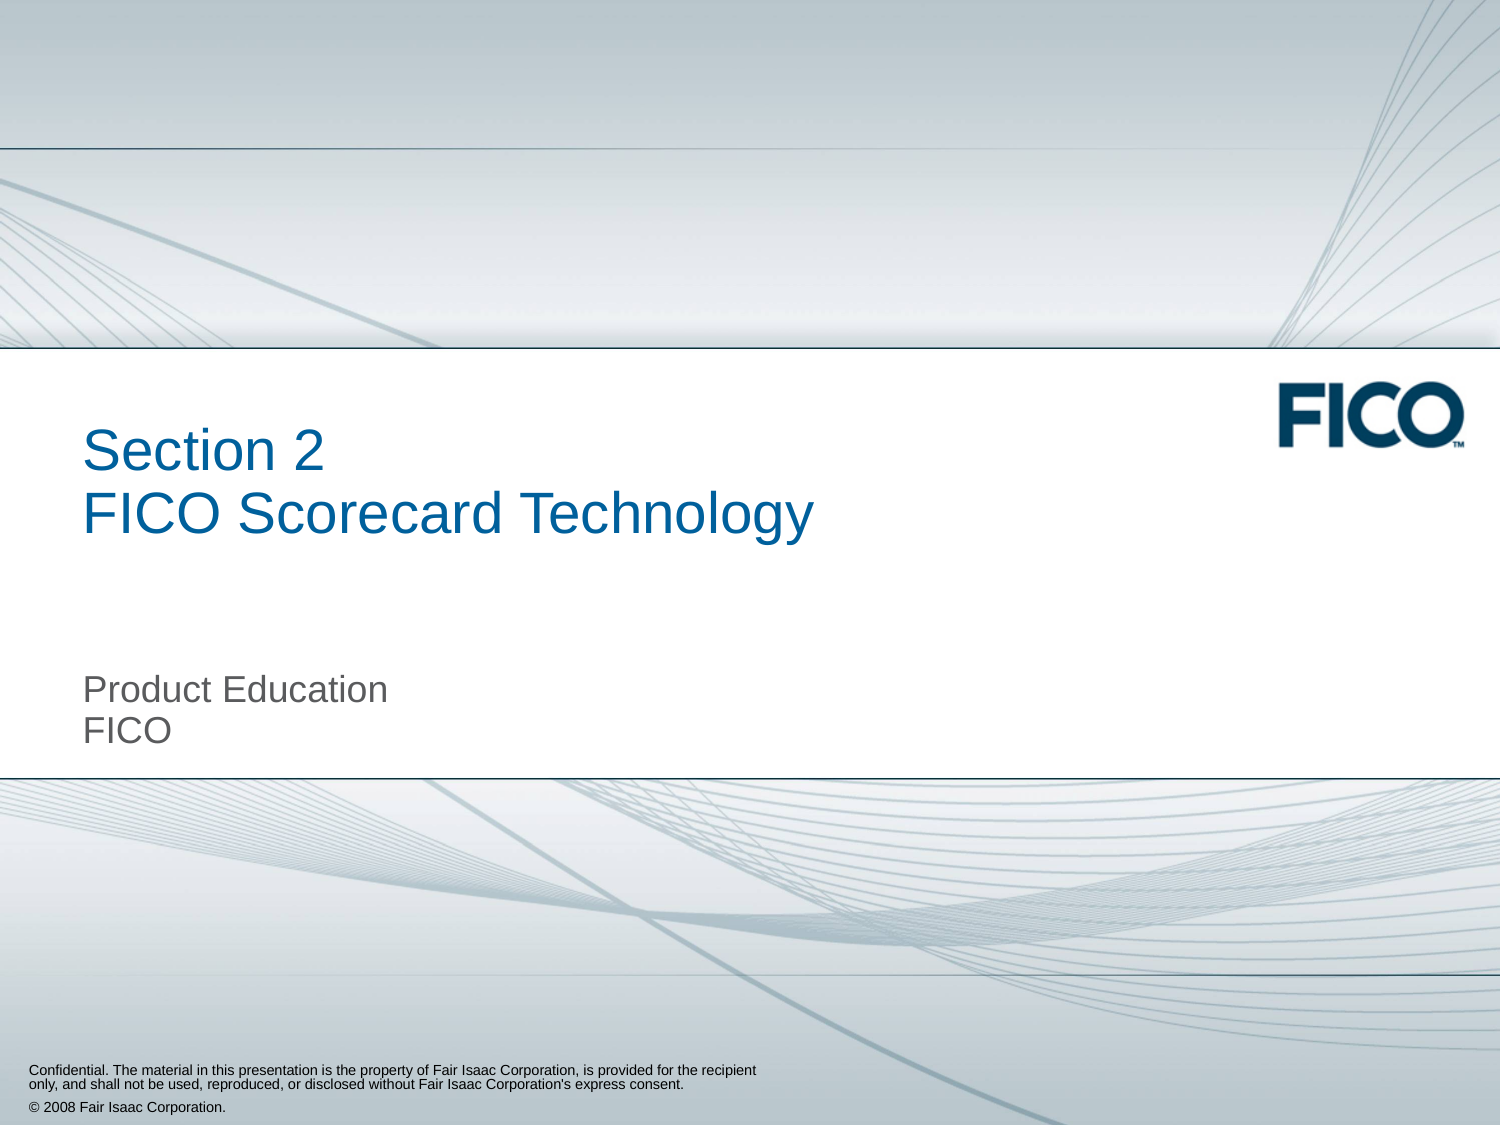

# Section 2 FICO Scorecard Technology

Product Education
FICO